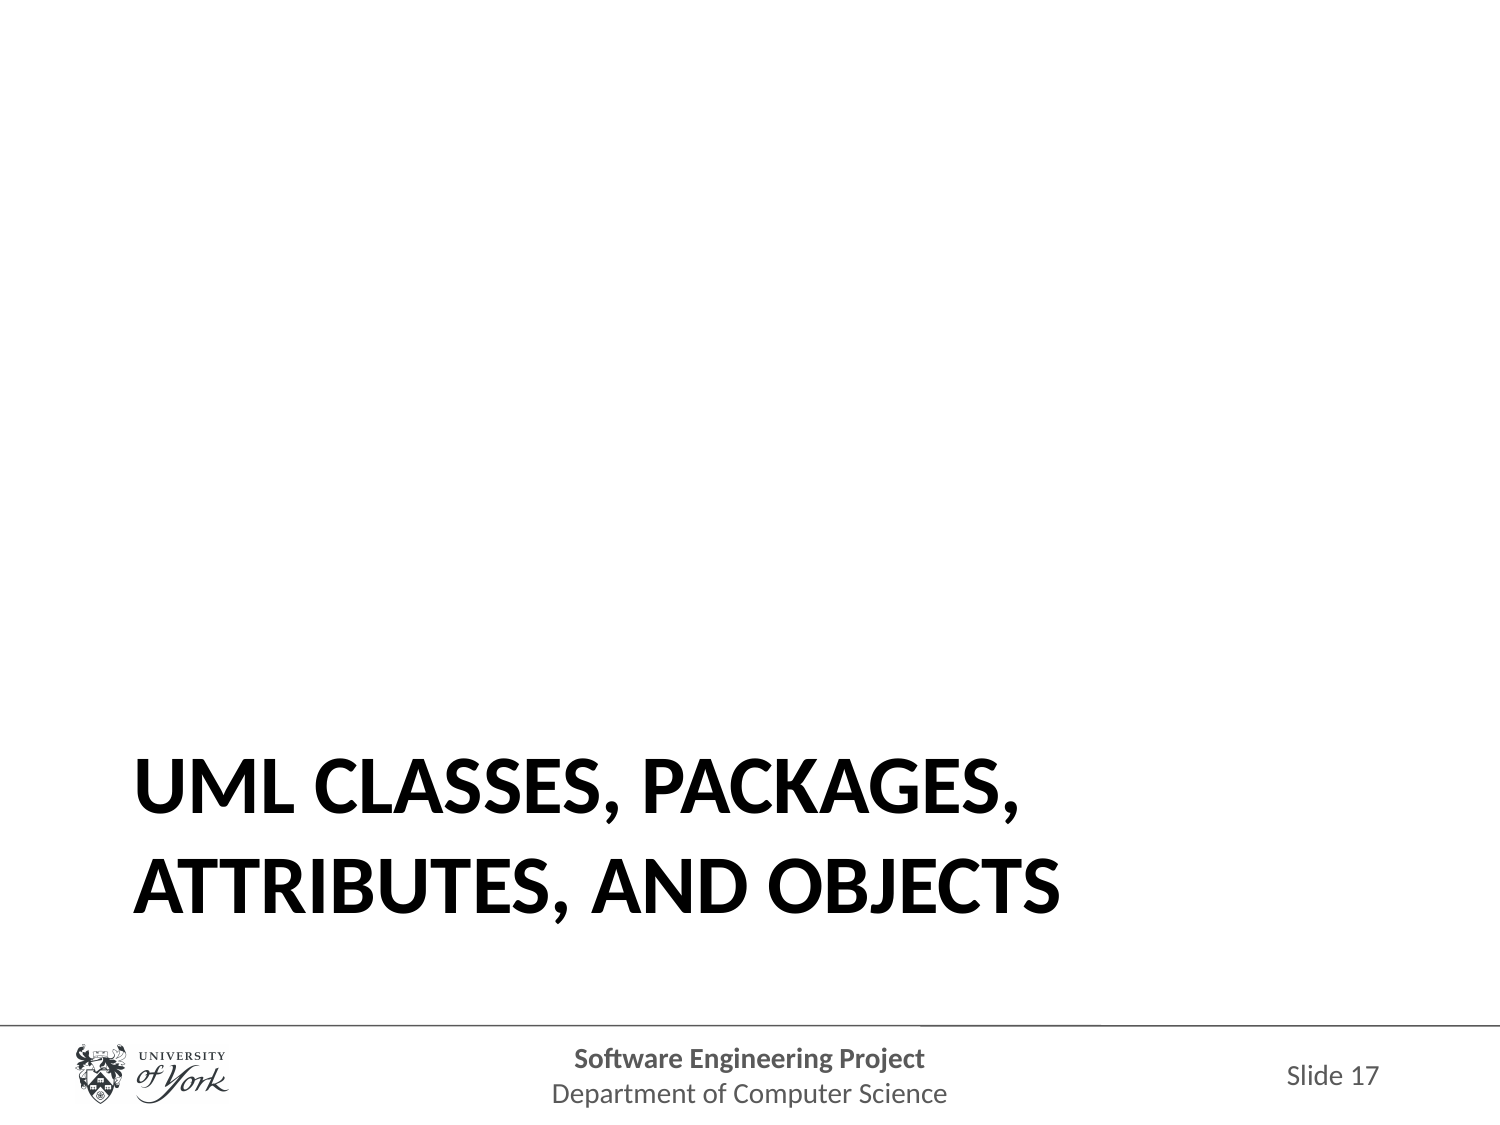

# UML Classes, Packages, Attributes, and Objects